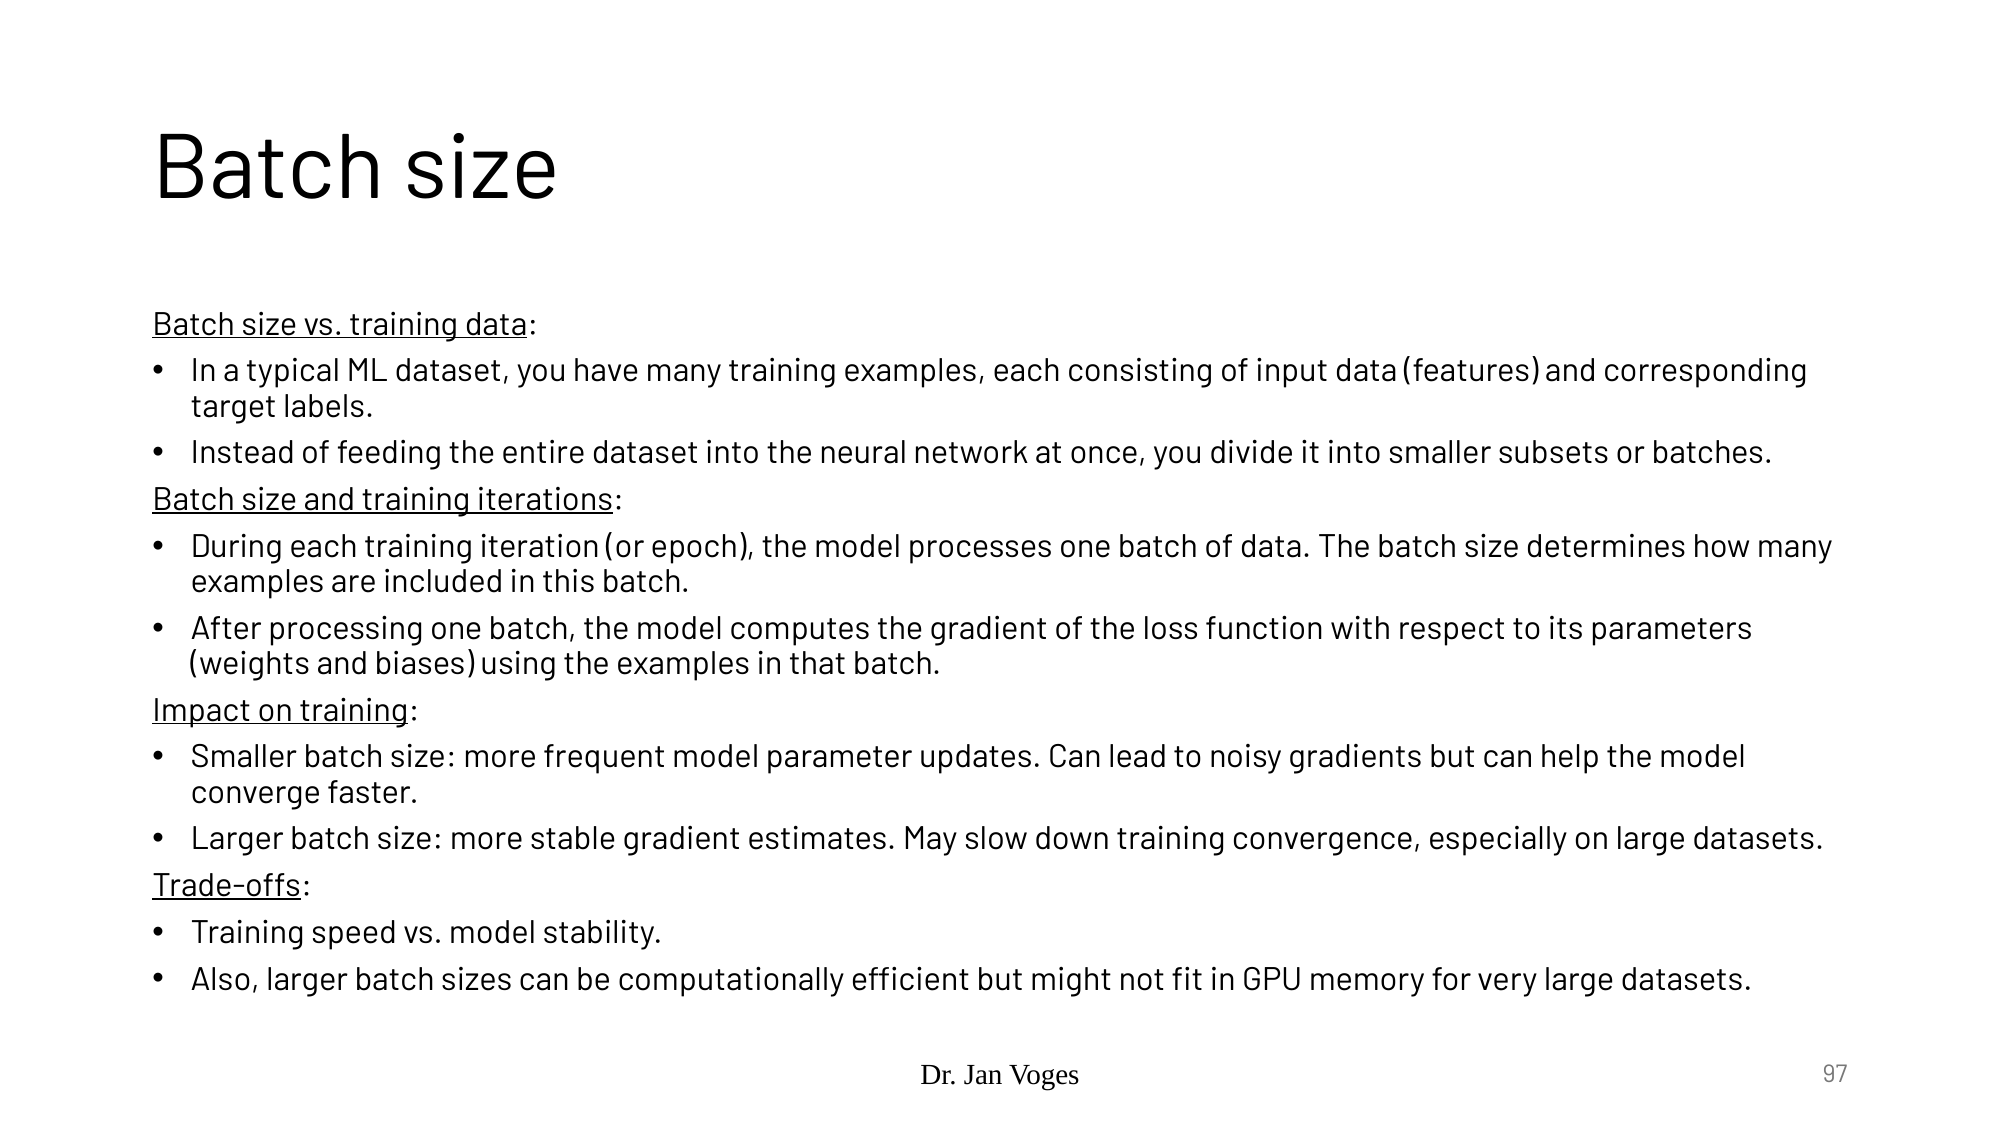

# Batch size
Batch size vs. training data:
In a typical ML dataset, you have many training examples, each consisting of input data (features) and corresponding target labels.
Instead of feeding the entire dataset into the neural network at once, you divide it into smaller subsets or batches.
Batch size and training iterations:
During each training iteration (or epoch), the model processes one batch of data. The batch size determines how many examples are included in this batch.
After processing one batch, the model computes the gradient of the loss function with respect to its parameters (weights and biases) using the examples in that batch.
Impact on training:
Smaller batch size: more frequent model parameter updates. Can lead to noisy gradients but can help the model converge faster.
Larger batch size: more stable gradient estimates. May slow down training convergence, especially on large datasets.
Trade-offs:
Training speed vs. model stability.
Also, larger batch sizes can be computationally efficient but might not fit in GPU memory for very large datasets.
Dr. Jan Voges
97